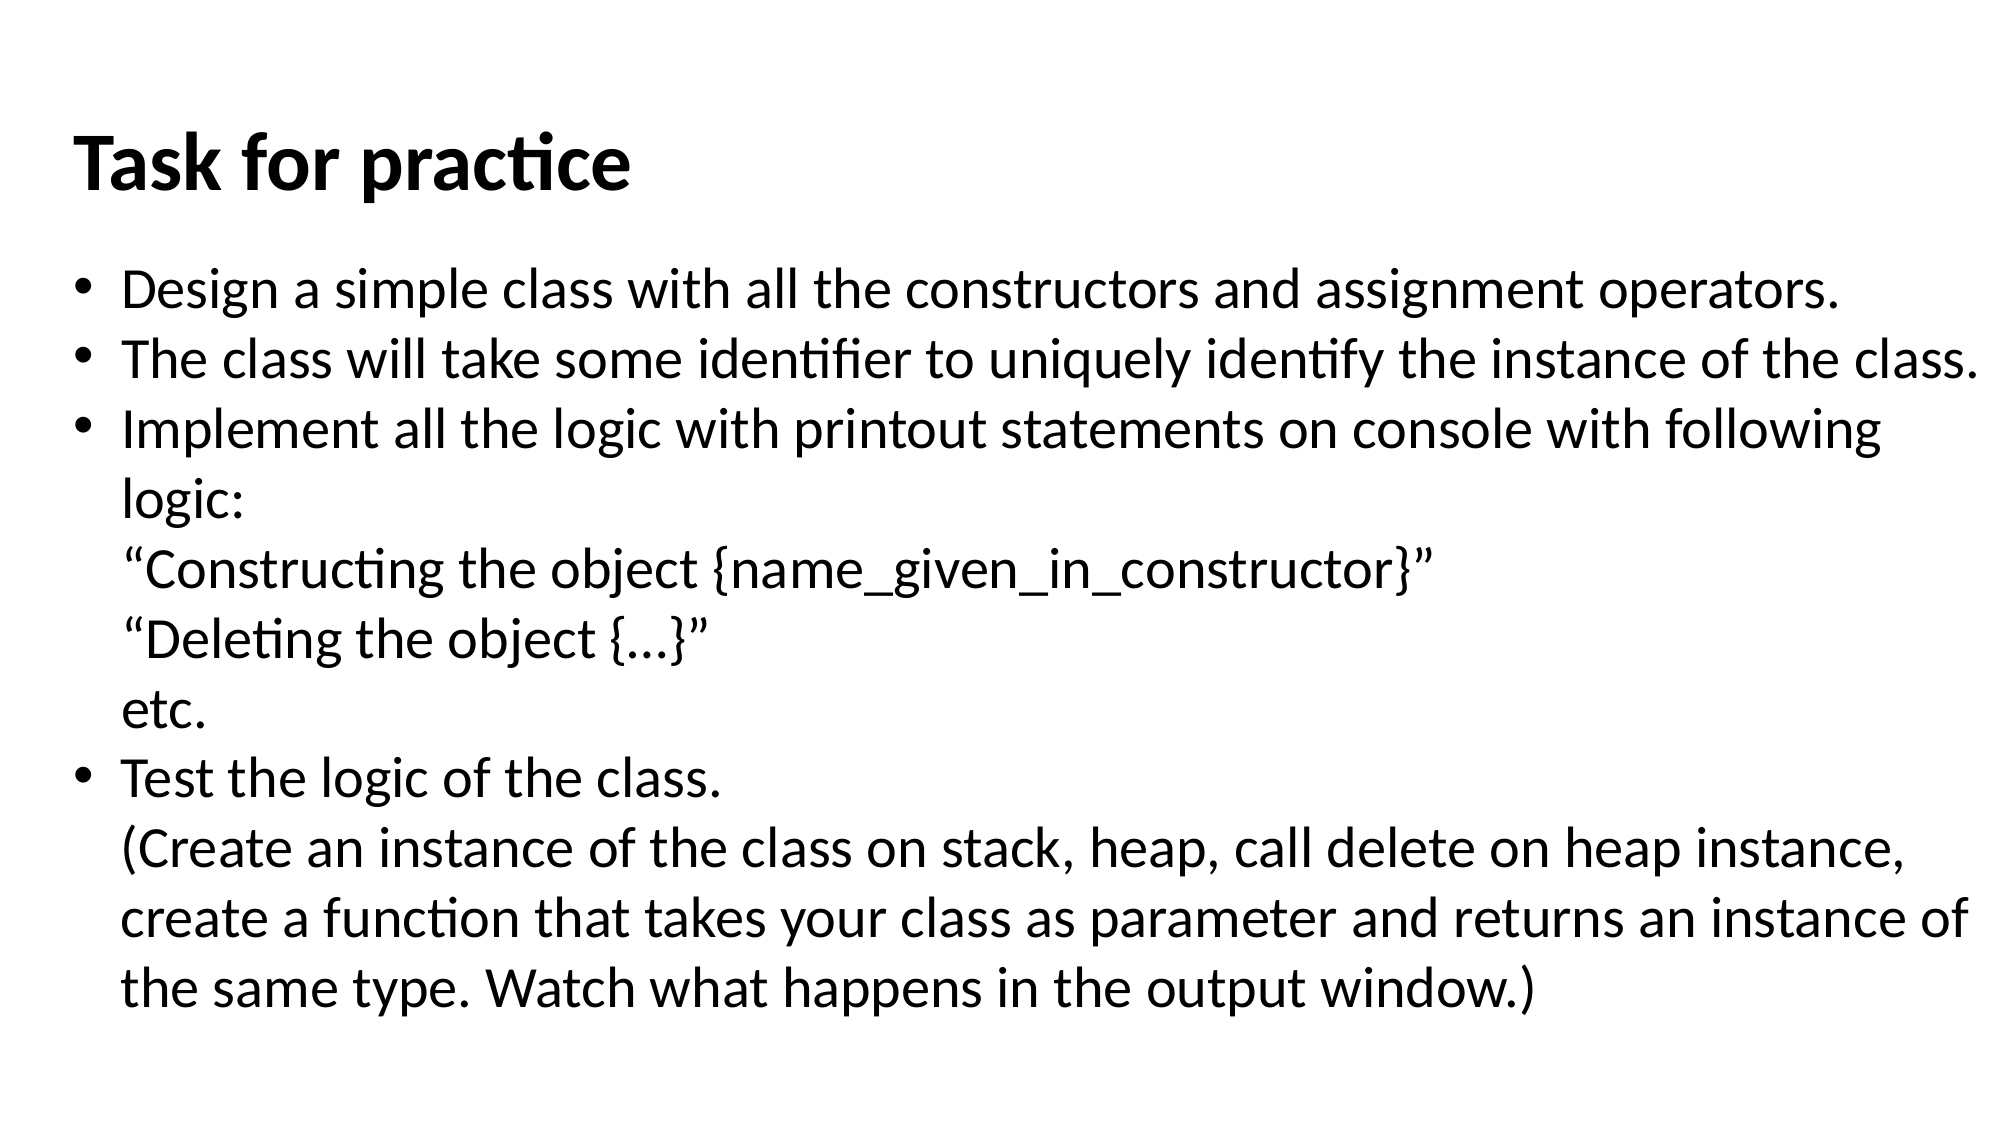

Task for practice
Design a simple class with all the constructors and assignment operators.
The class will take some identifier to uniquely identify the instance of the class.
Implement all the logic with printout statements on console with following logic:
“Constructing the object {name_given_in_constructor}”
“Deleting the object {…}”
etc.
Test the logic of the class.
(Create an instance of the class on stack, heap, call delete on heap instance,
create a function that takes your class as parameter and returns an instance of the same type. Watch what happens in the output window.)